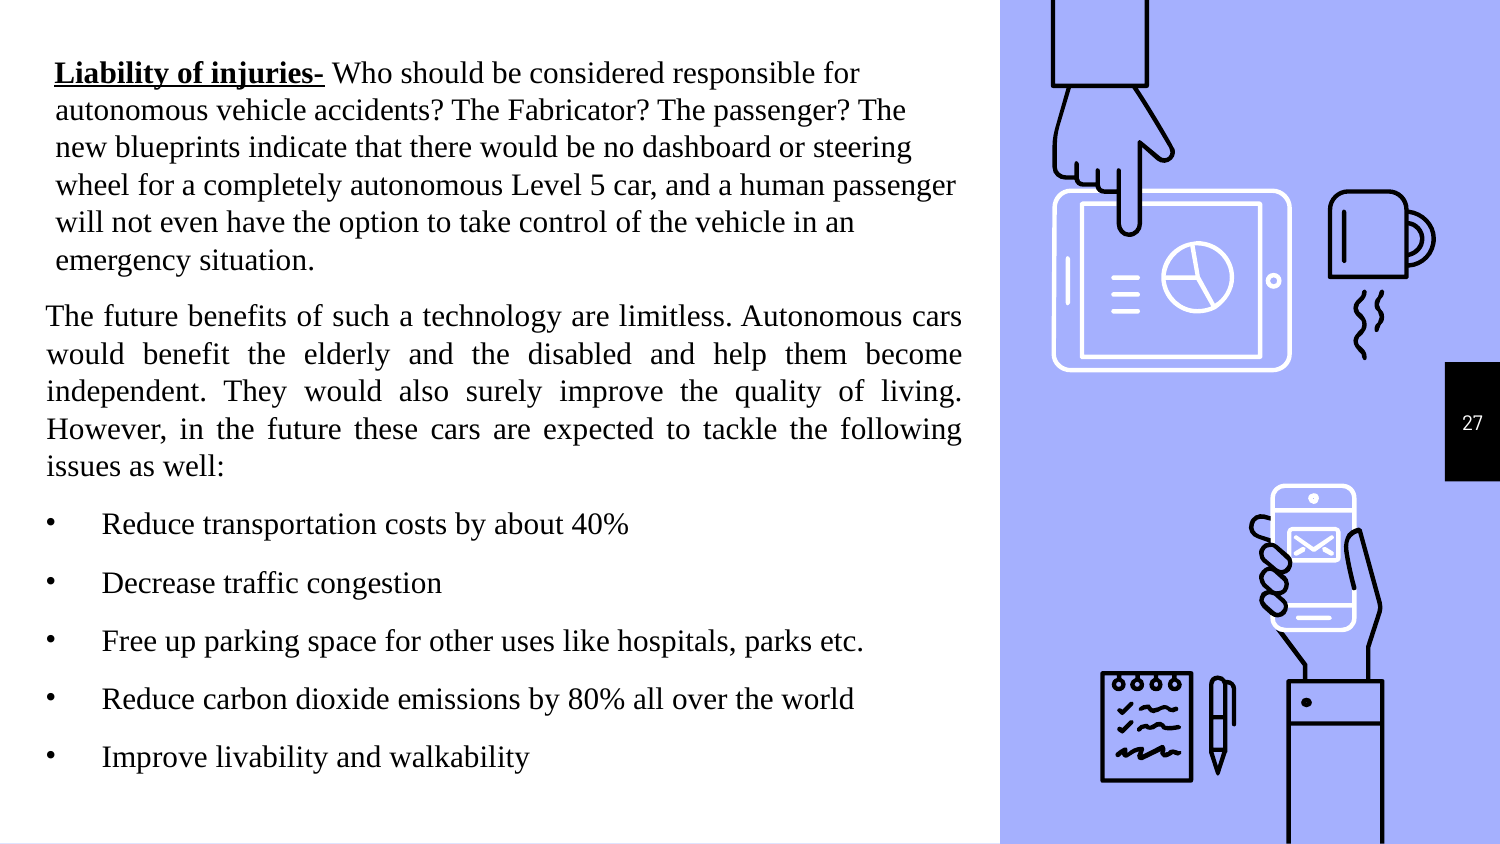

Liability of injuries- Who should be considered responsible for autonomous vehicle accidents? The Fabricator? The passenger? The new blueprints indicate that there would be no dashboard or steering wheel for a completely autonomous Level 5 car, and a human passenger will not even have the option to take control of the vehicle in an emergency situation.
The future benefits of such a technology are limitless. Autonomous cars would benefit the elderly and the disabled and help them become independent. They would also surely improve the quality of living. However, in the future these cars are expected to tackle the following issues as well:
Reduce transportation costs by about 40%
Decrease traffic congestion
Free up parking space for other uses like hospitals, parks etc.
Reduce carbon dioxide emissions by 80% all over the world
Improve livability and walkability

27